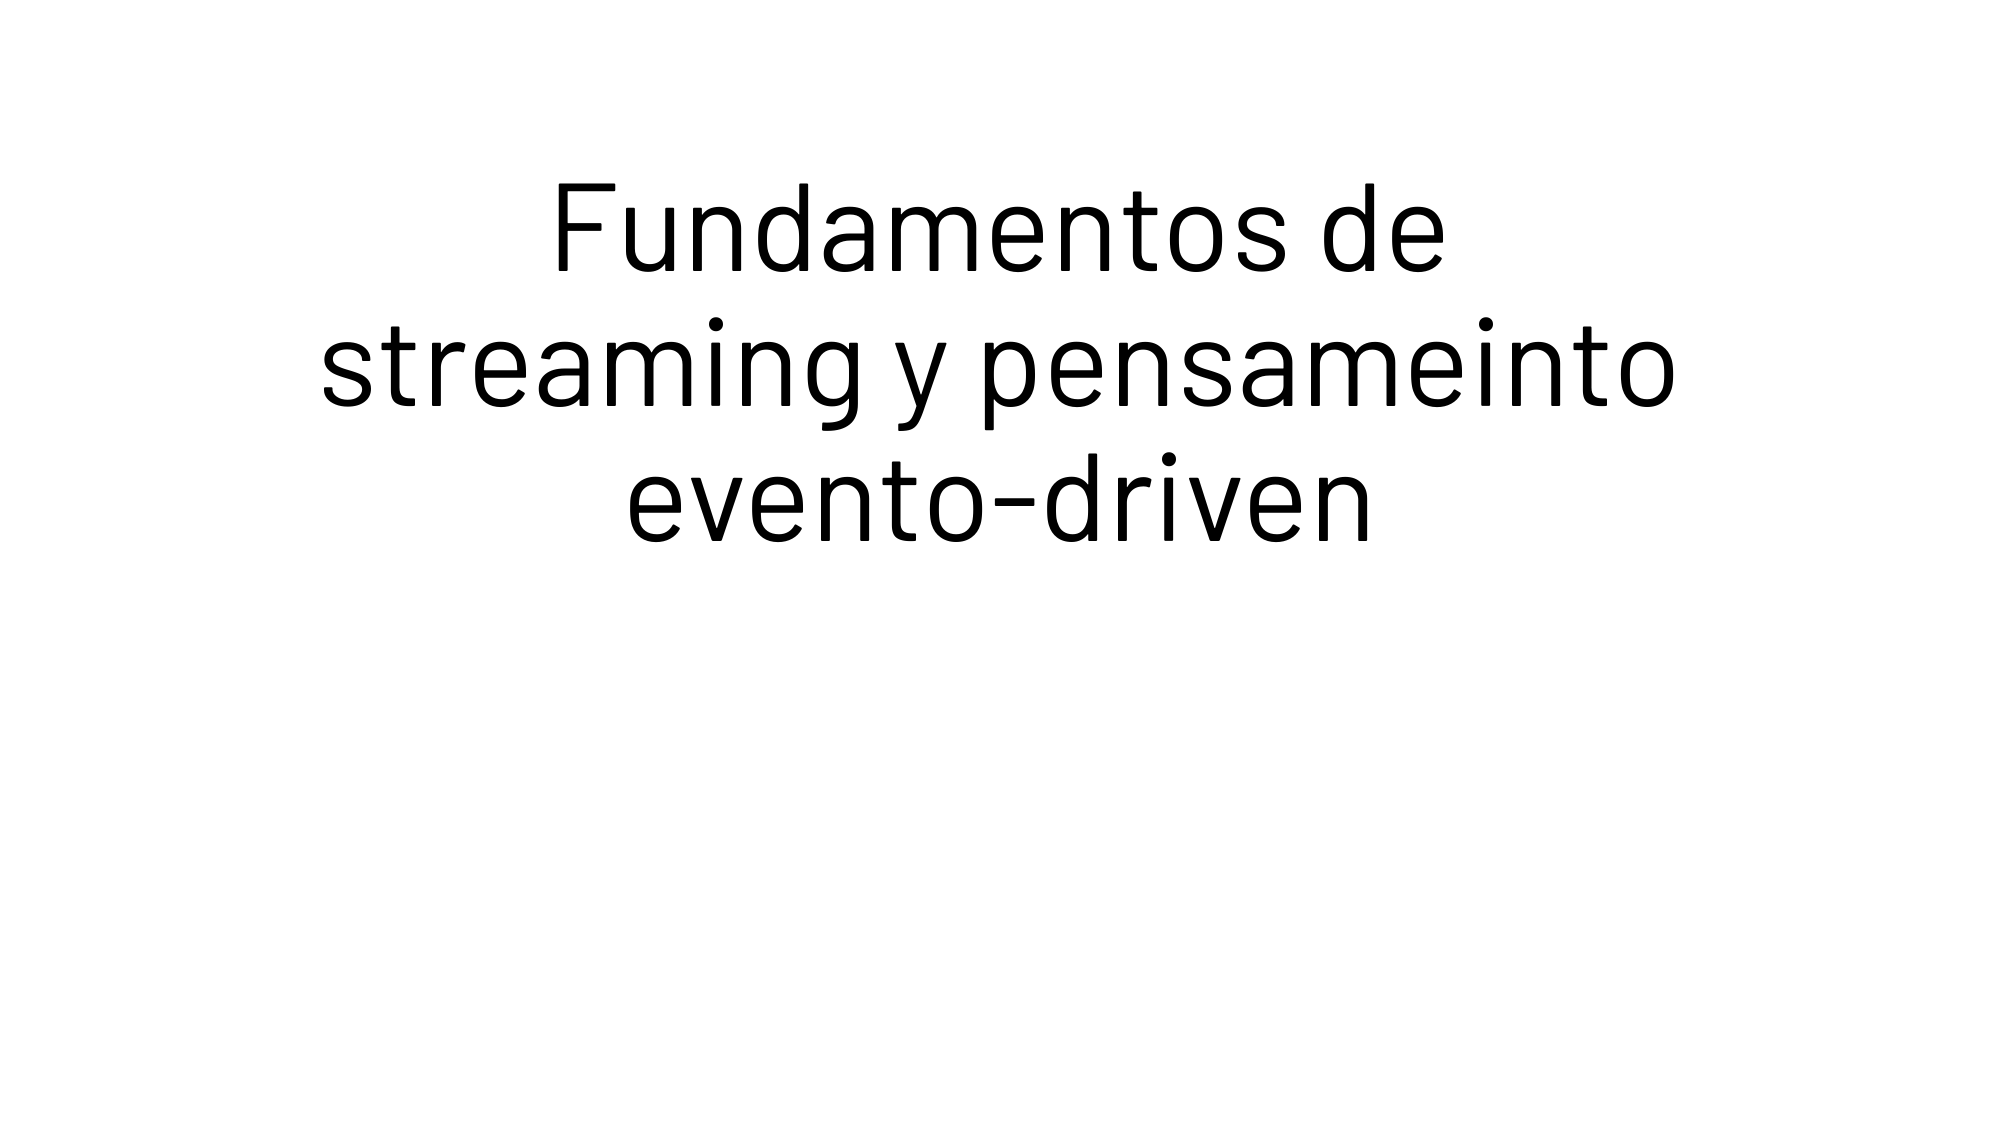

# Fundamentos de streaming y pensameinto evento-driven